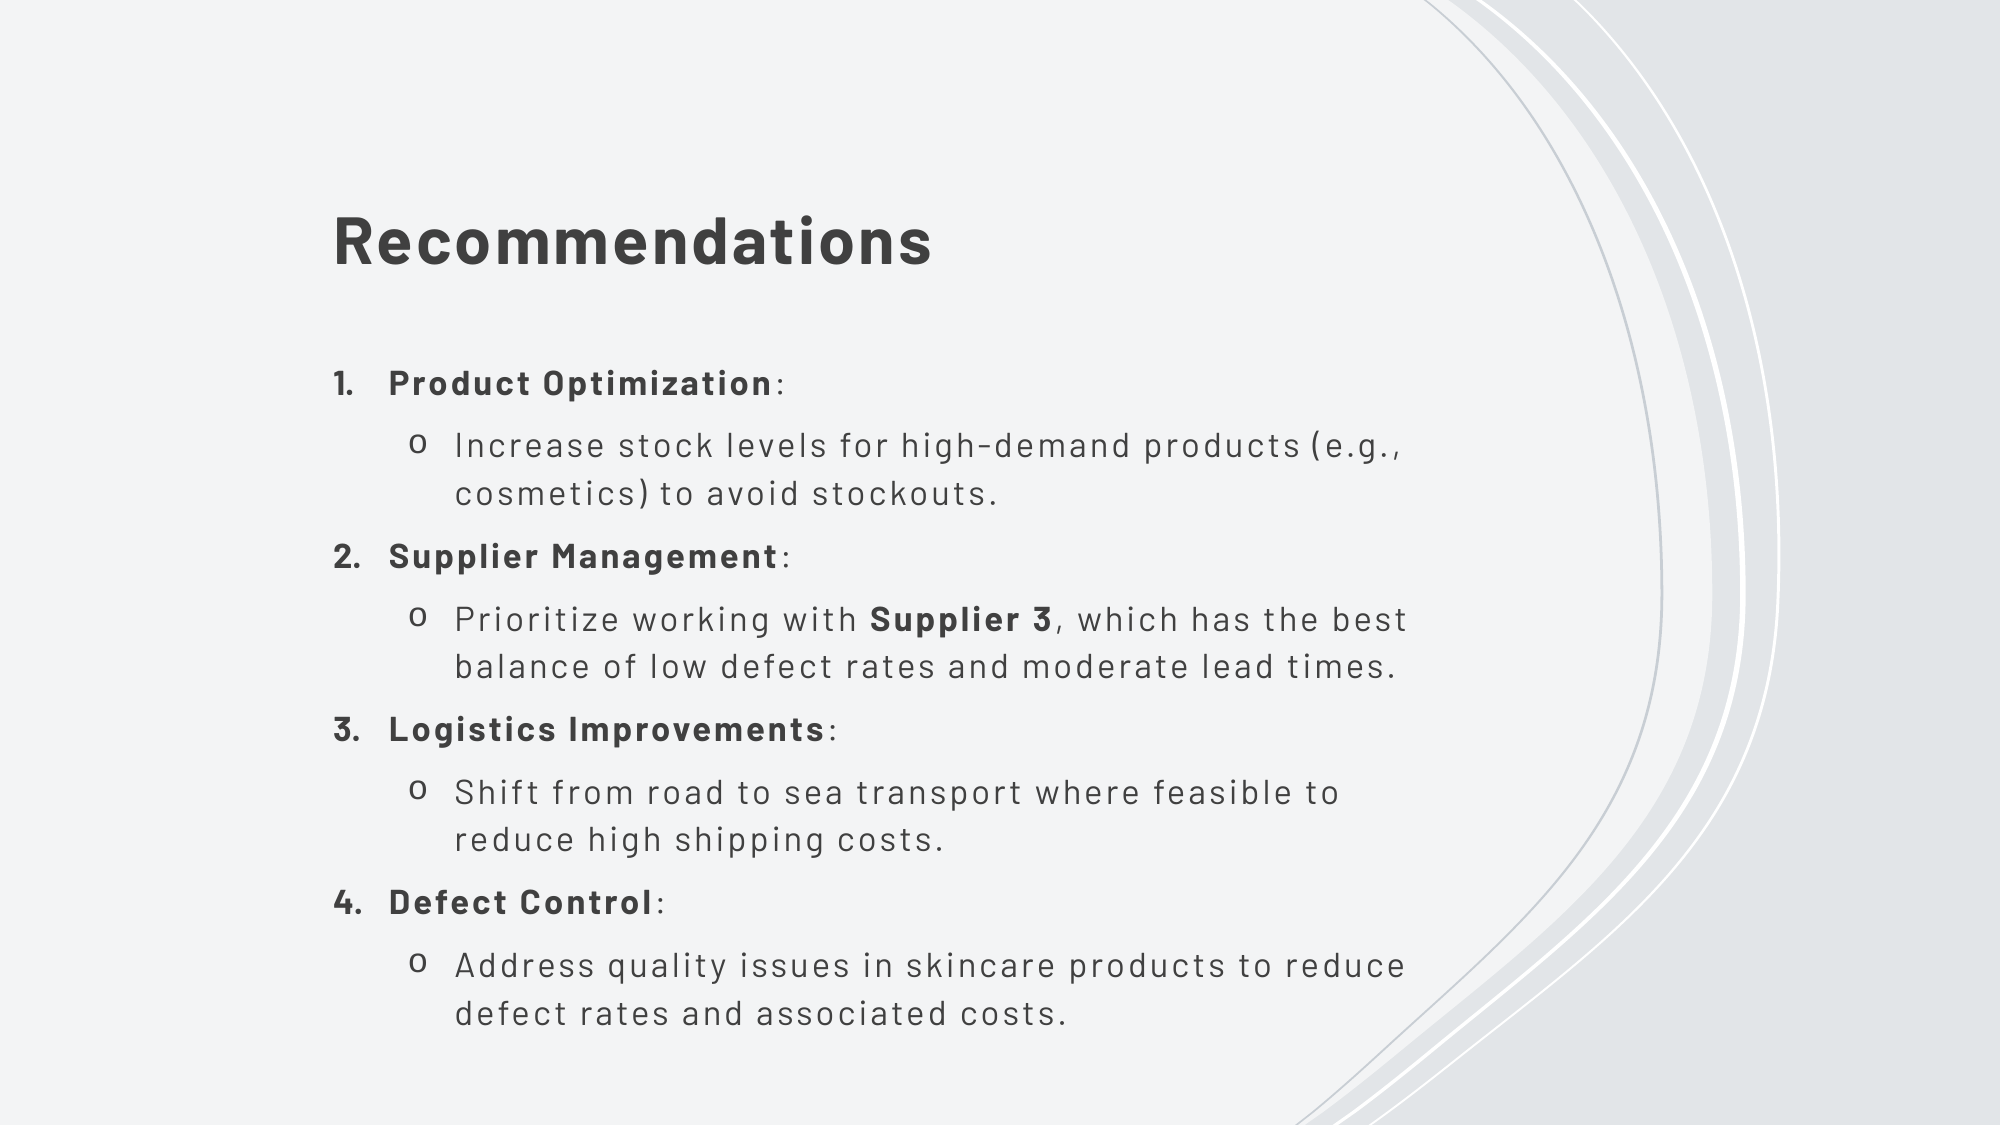

# Recommendations
Product Optimization:
Increase stock levels for high-demand products (e.g., cosmetics) to avoid stockouts.
Supplier Management:
Prioritize working with Supplier 3, which has the best balance of low defect rates and moderate lead times.
Logistics Improvements:
Shift from road to sea transport where feasible to reduce high shipping costs.
Defect Control:
Address quality issues in skincare products to reduce defect rates and associated costs.